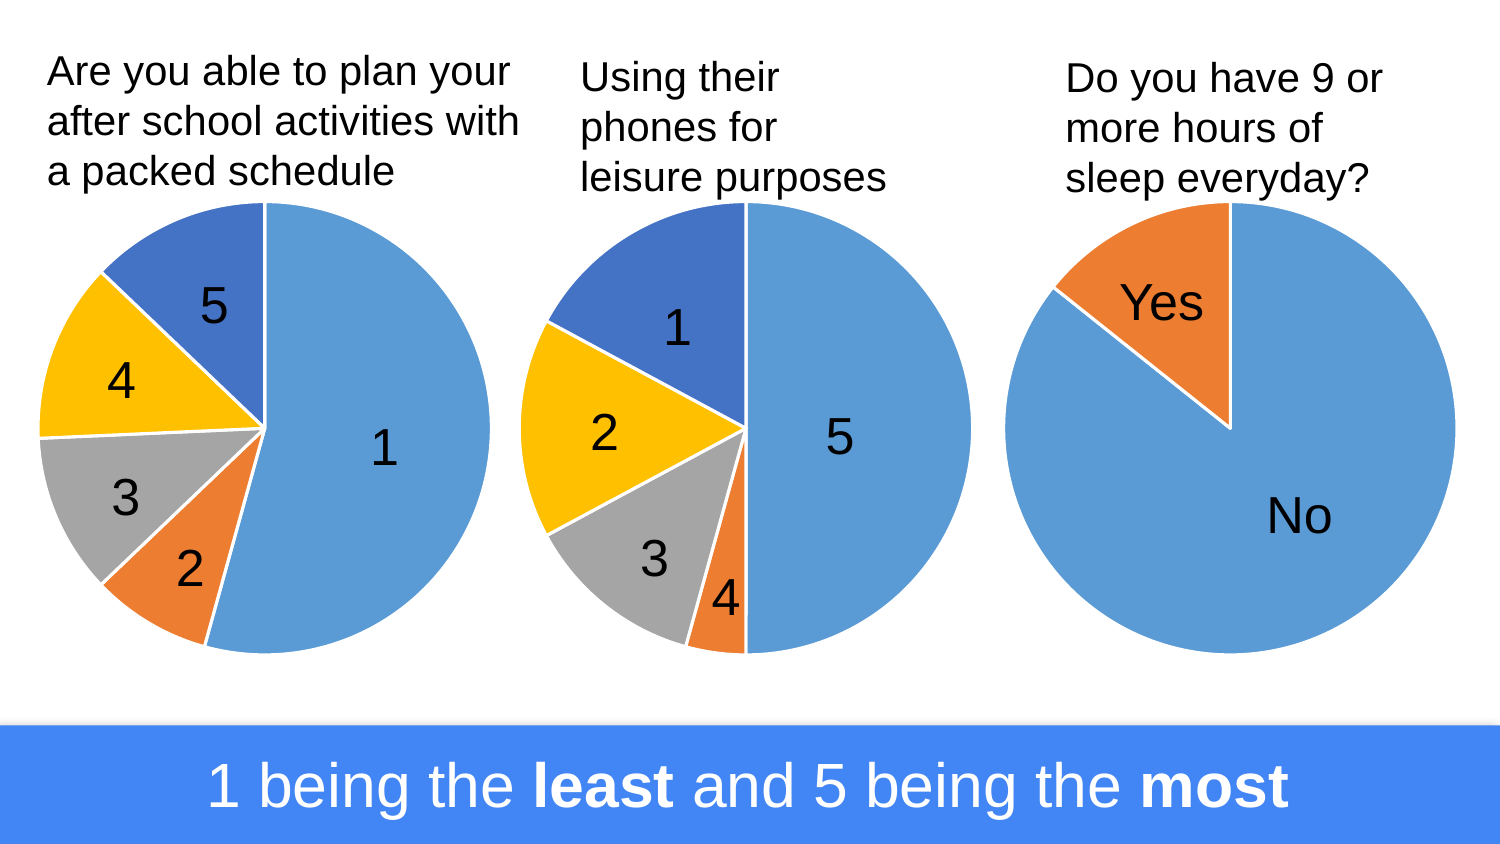

Are you able to plan your after school activities with a packed schedule
Using their phones for leisure purposes
Do you have 9 or more hours of sleep everyday?

### Chart

| Category | Sales |
|---|---|
| 1 | 38.0 |
| 2 | 6.0 |
| 3 | 8.0 |
| 4 | 9.0 |
| 5 | 9.0 |

### Chart

| Category | Sales |
|---|---|
| 1 | 35.0 |
| 2 | 3.0 |
| 3 | 9.0 |
| 4 | 11.0 |
| 5 | 12.0 |

### Chart

| Category | Sales |
|---|---|
| Yes | 60.0 |
| No | 10.0 |
Yes
5
1
4
2
5
1
3

No
3

2
4
Section Subtitle

1 being the least and 5 being the most